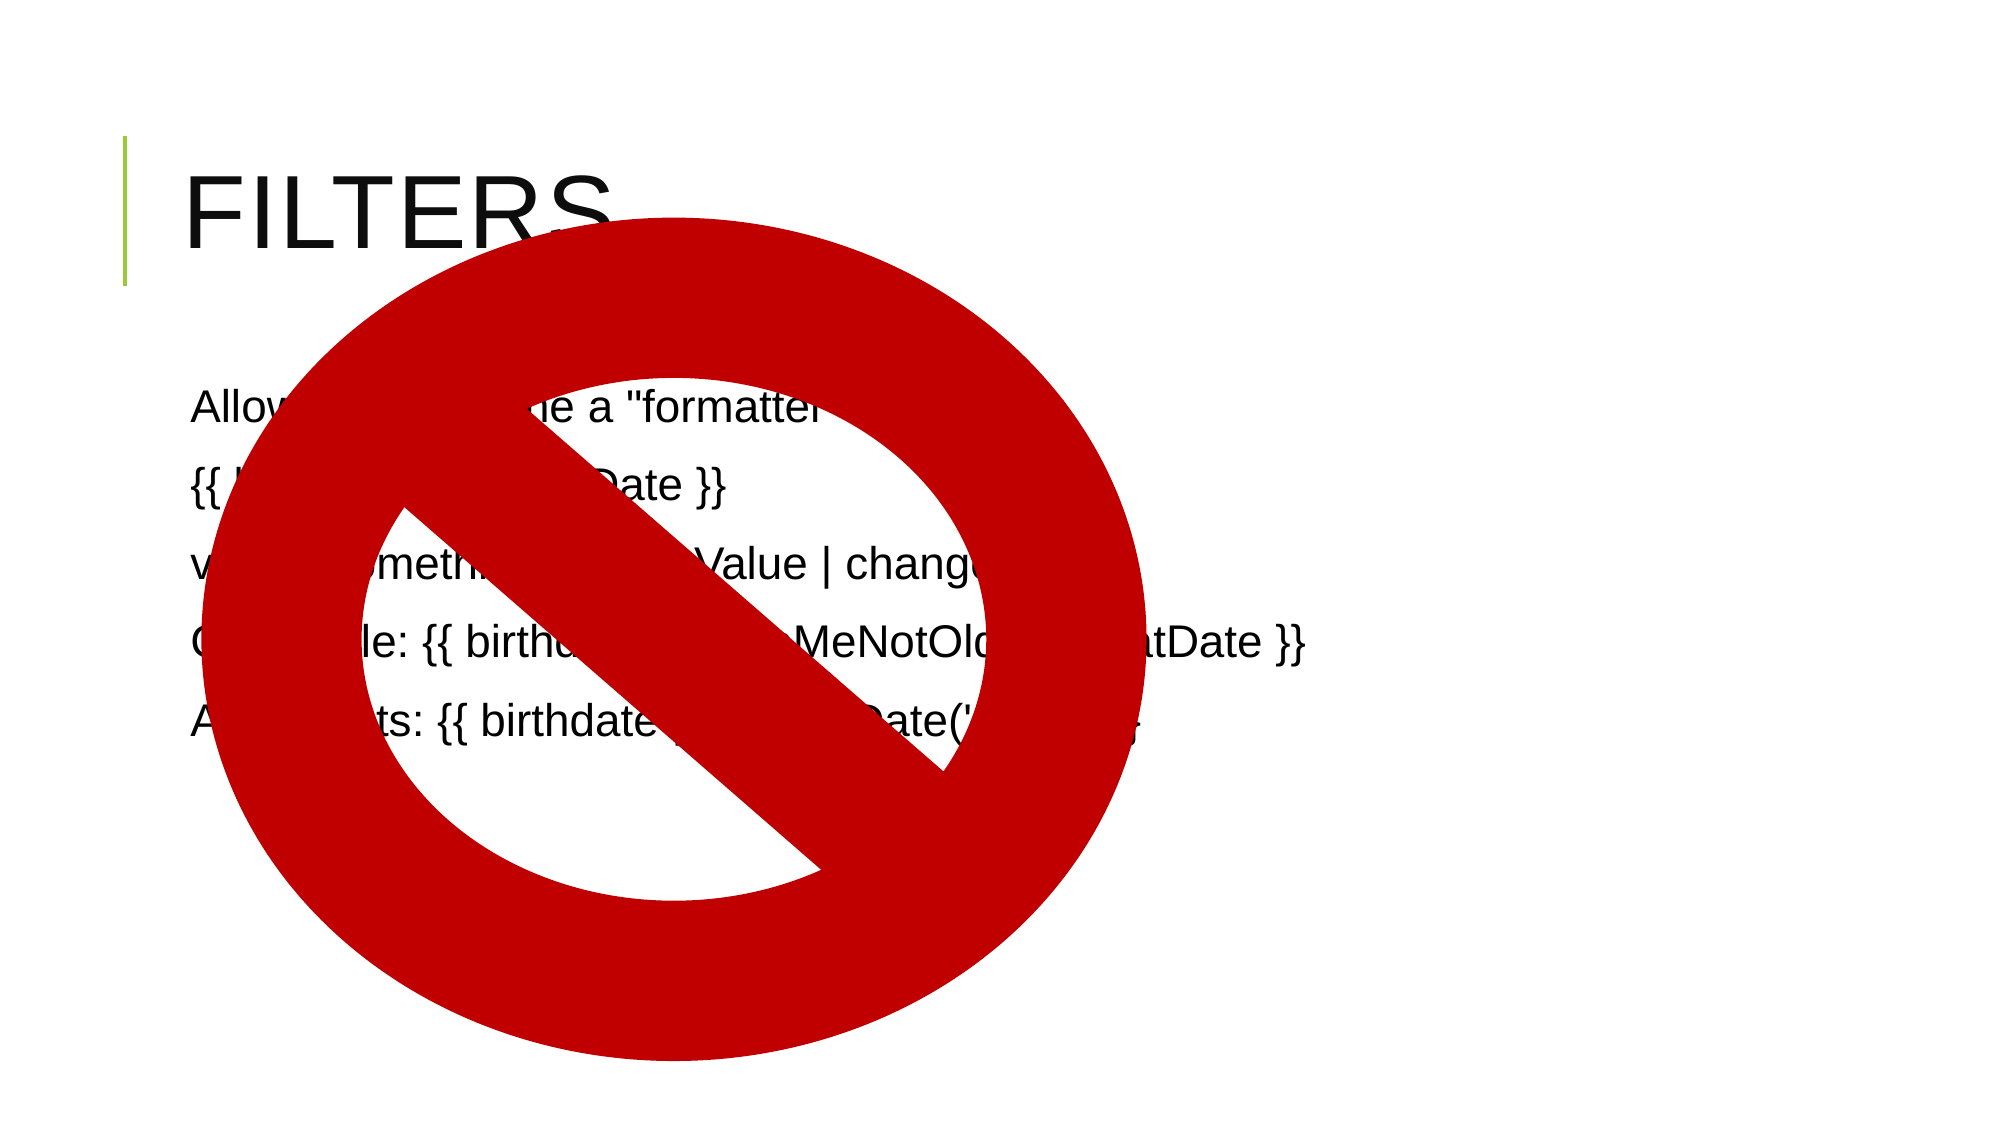

# Filters

Allow you to define a "formatter" for a value
{{ birthDate | formatDate }}
v-bind:something="someValue | changeValue"
Chainable: {{ birthdate | makeMeNotOld | formatDate }}
Arguments: {{ birthdate | formateDate('short') }}